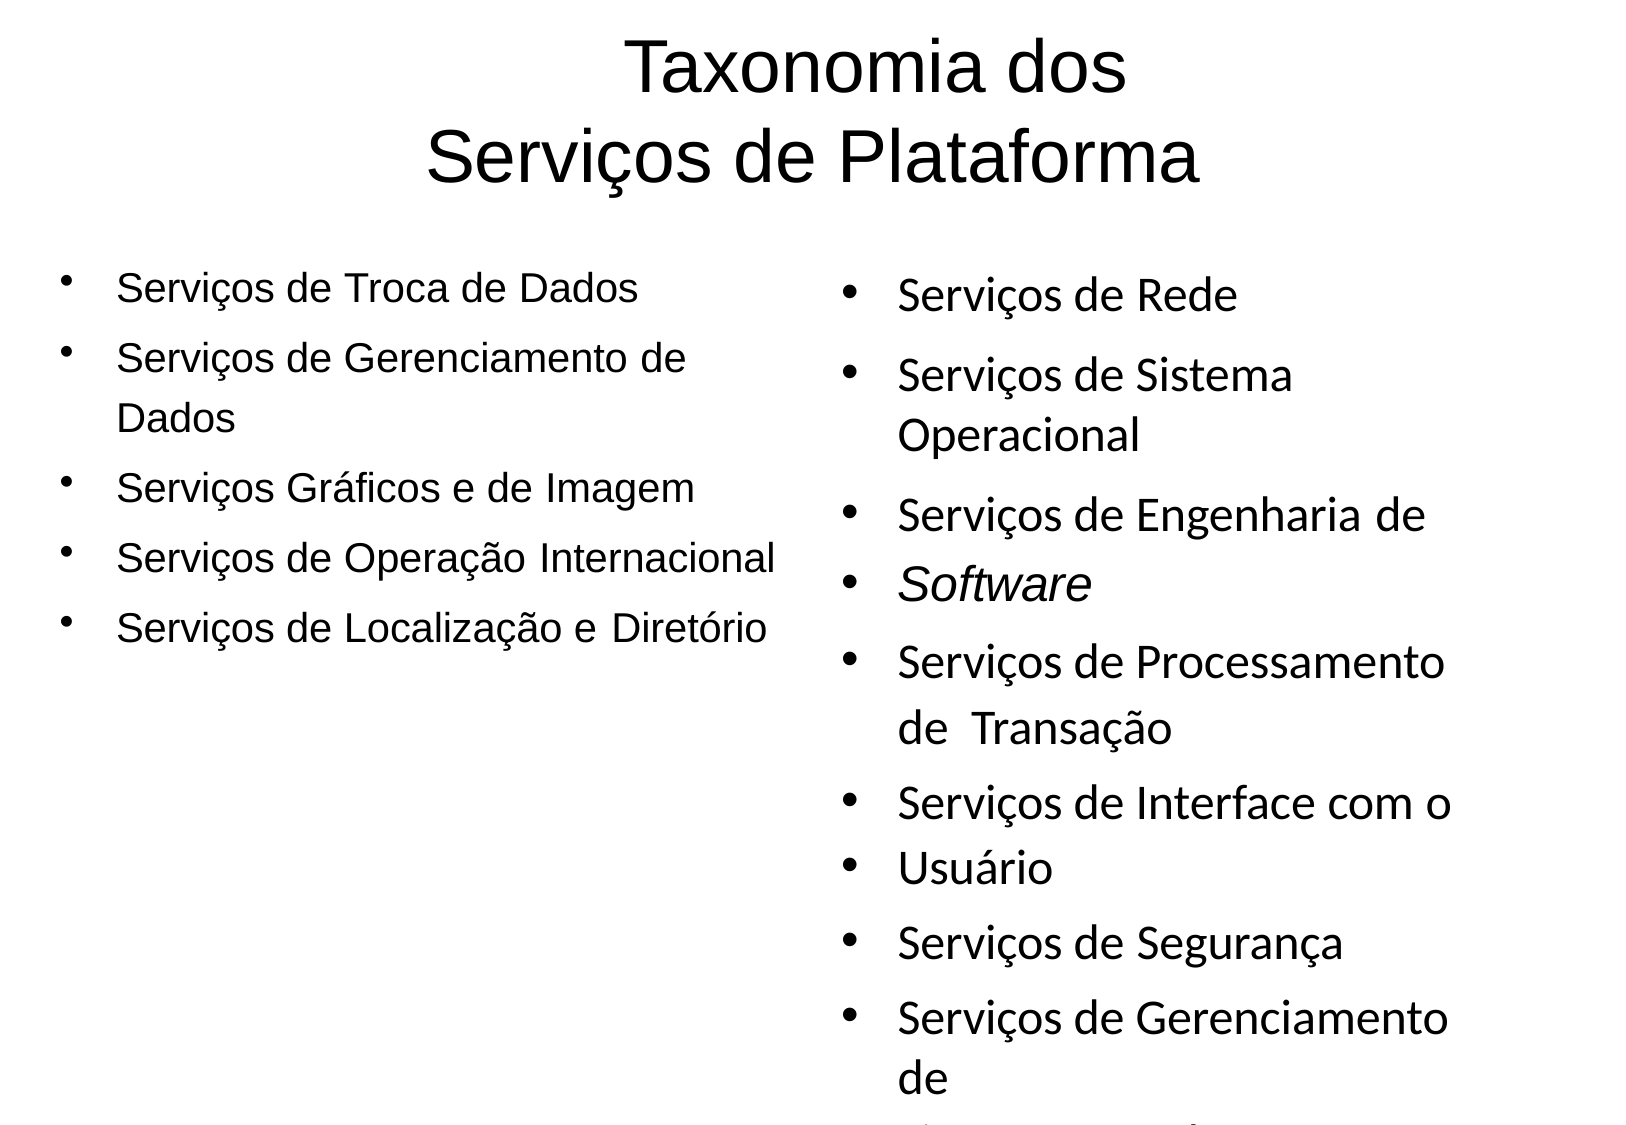

# Taxonomia dos  Serviços de Plataforma
Serviços de Rede
Serviços de Sistema Operacional
Serviços de Engenharia de
Software
Serviços de Processamento de  Transação
Serviços de Interface com o
Usuário
Serviços de Segurança
Serviços de Gerenciamento de
Sistemas e Rede
Serviços de Troca de Dados
Serviços de Gerenciamento de
Dados
Serviços Gráficos e de Imagem
Serviços de Operação Internacional
Serviços de Localização e Diretório